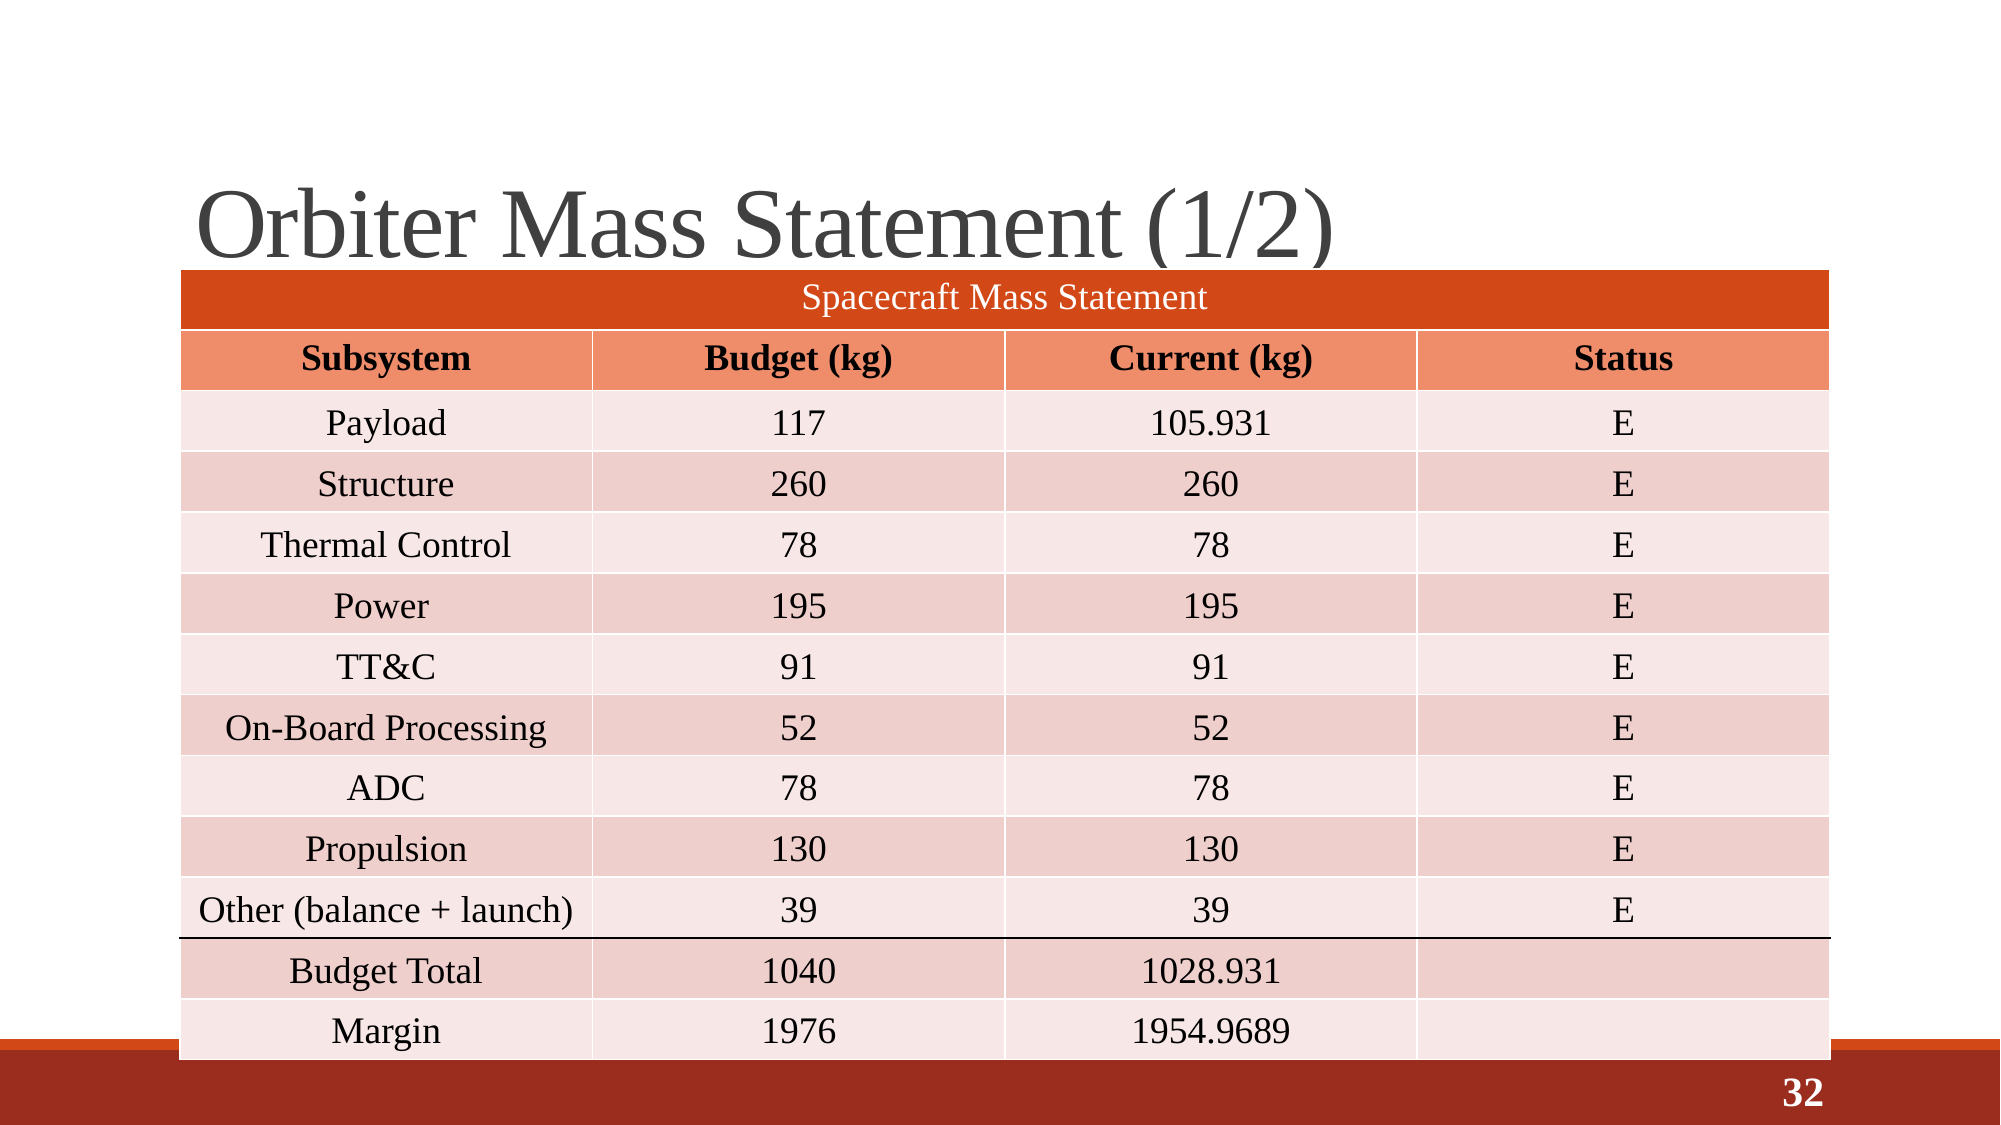

# Orbiter Mass Statement (1/2)
| Spacecraft Mass Statement |  |  |  |
| --- | --- | --- | --- |
| Subsystem | Budget (kg) | Current (kg) | Status |
| Payload | 117 | 105.931 | E |
| Structure | 260 | 260 | E |
| Thermal Control | 78 | 78 | E |
| Power | 195 | 195 | E |
| TT&C | 91 | 91 | E |
| On-Board Processing | 52 | 52 | E |
| ADC | 78 | 78 | E |
| Propulsion | 130 | 130 | E |
| Other (balance + launch) | 39 | 39 | E |
| Budget Total | 1040 | 1028.931 |  |
| Margin | 1976 | 1954.9689 |  |
32